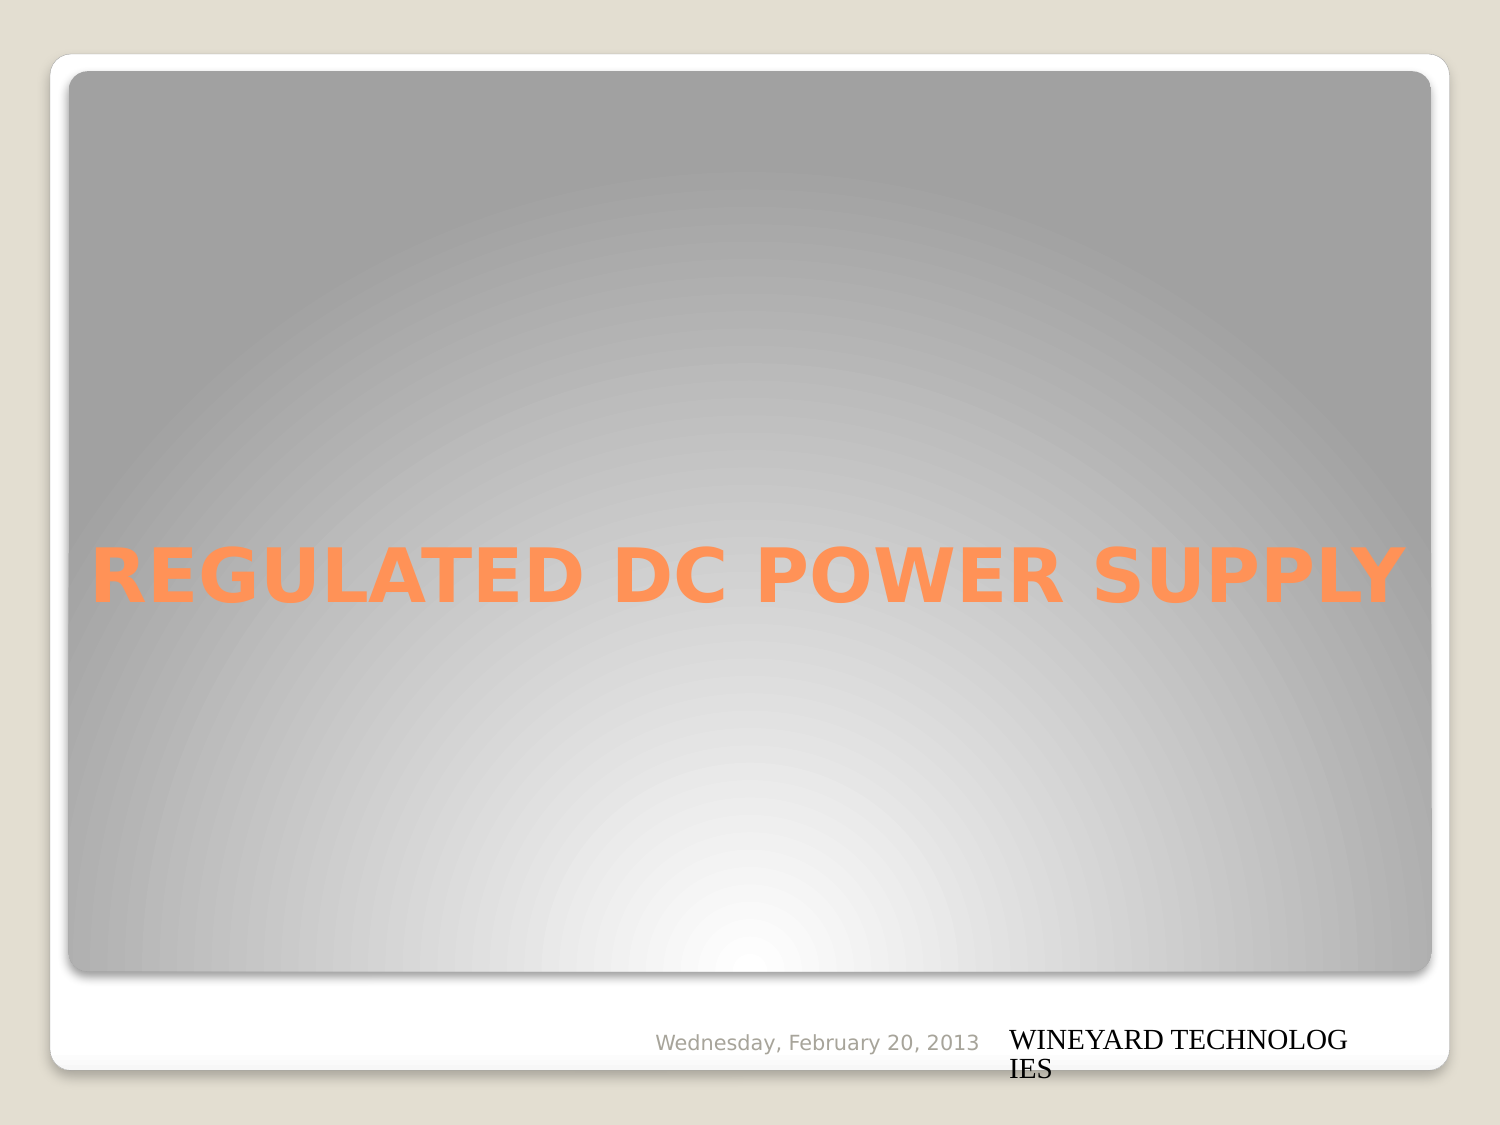

# REGULATED DC POWER SUPPLY
Wednesday, February 20, 2013
WINEYARD TECHNOLOGIES